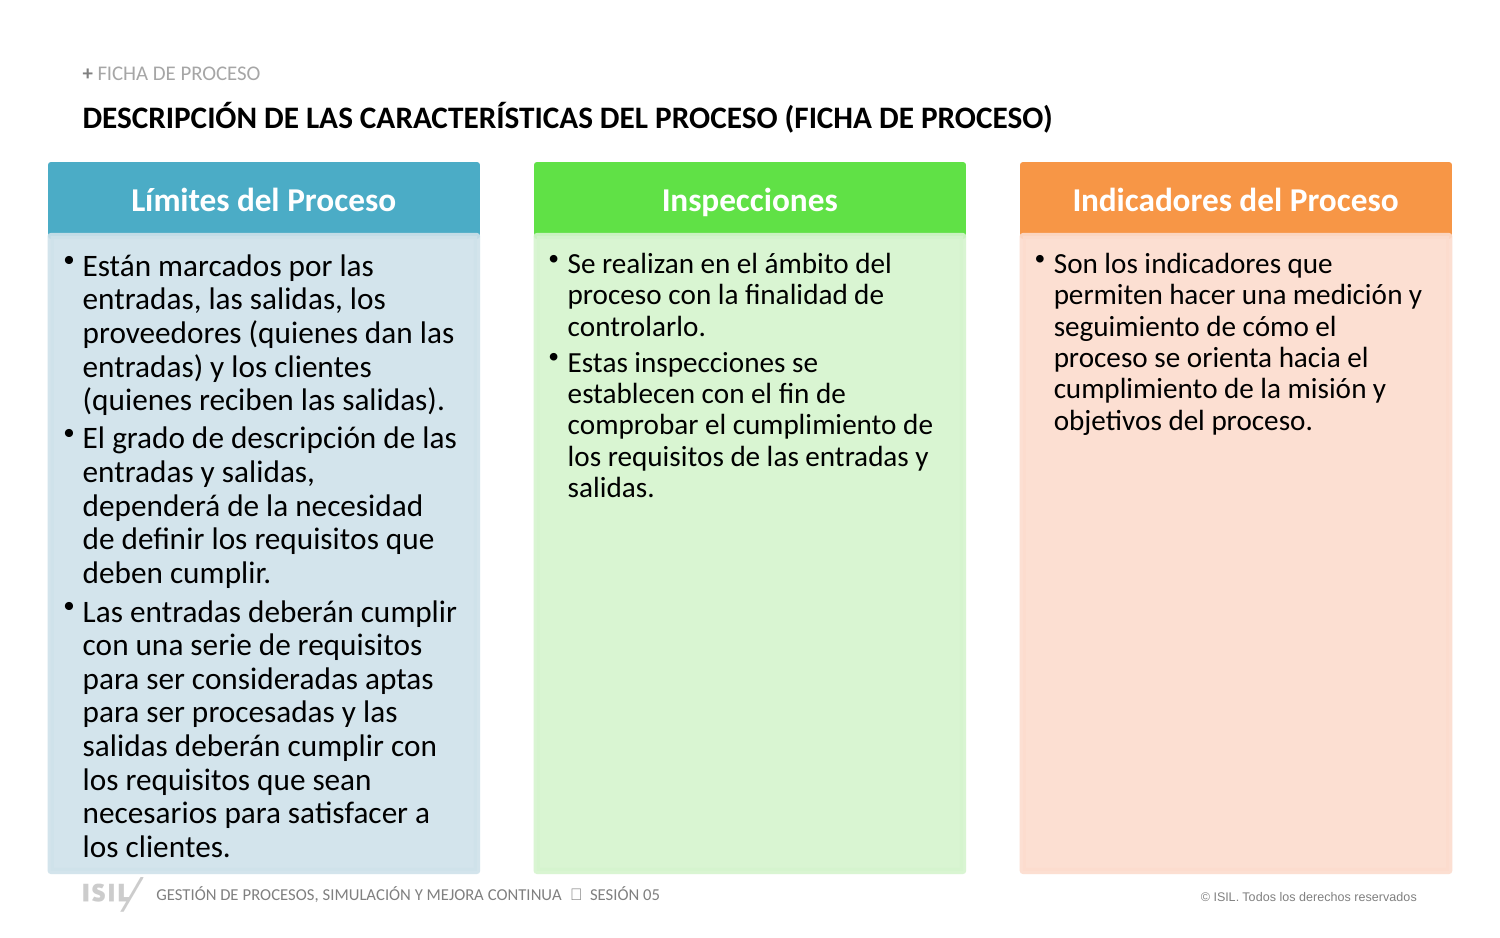

+ FICHA DE PROCESO
DESCRIPCIÓN DE LAS CARACTERÍSTICAS DEL PROCESO (FICHA DE PROCESO)
Límites del Proceso
Están marcados por las entradas, las salidas, los proveedores (quienes dan las entradas) y los clientes (quienes reciben las salidas).
El grado de descripción de las entradas y salidas, dependerá de la necesidad de definir los requisitos que deben cumplir.
Las entradas deberán cumplir con una serie de requisitos para ser consideradas aptas para ser procesadas y las salidas deberán cumplir con los requisitos que sean necesarios para satisfacer a los clientes.
Inspecciones
Se realizan en el ámbito del proceso con la finalidad de controlarlo.
Estas inspecciones se establecen con el fin de comprobar el cumplimiento de los requisitos de las entradas y salidas.
Indicadores del Proceso
Son los indicadores que permiten hacer una medición y seguimiento de cómo el proceso se orienta hacia el cumplimiento de la misión y objetivos del proceso.